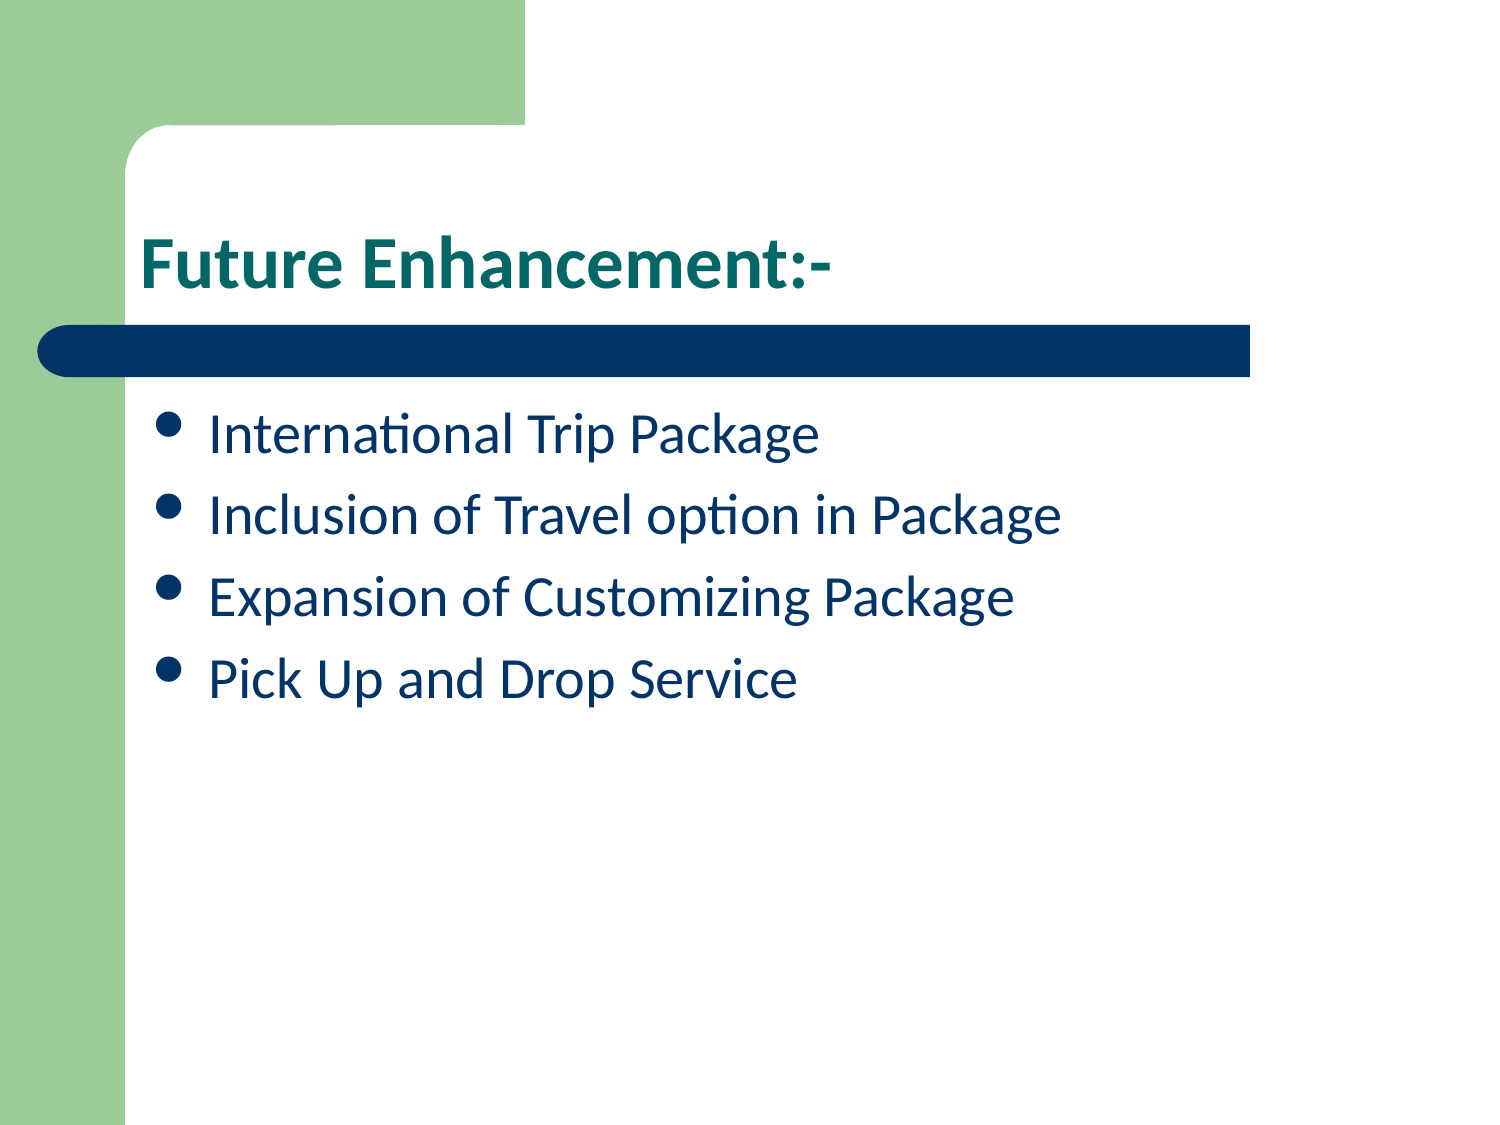

# Future Enhancement:-
International Trip Package
Inclusion of Travel option in Package
Expansion of Customizing Package
Pick Up and Drop Service